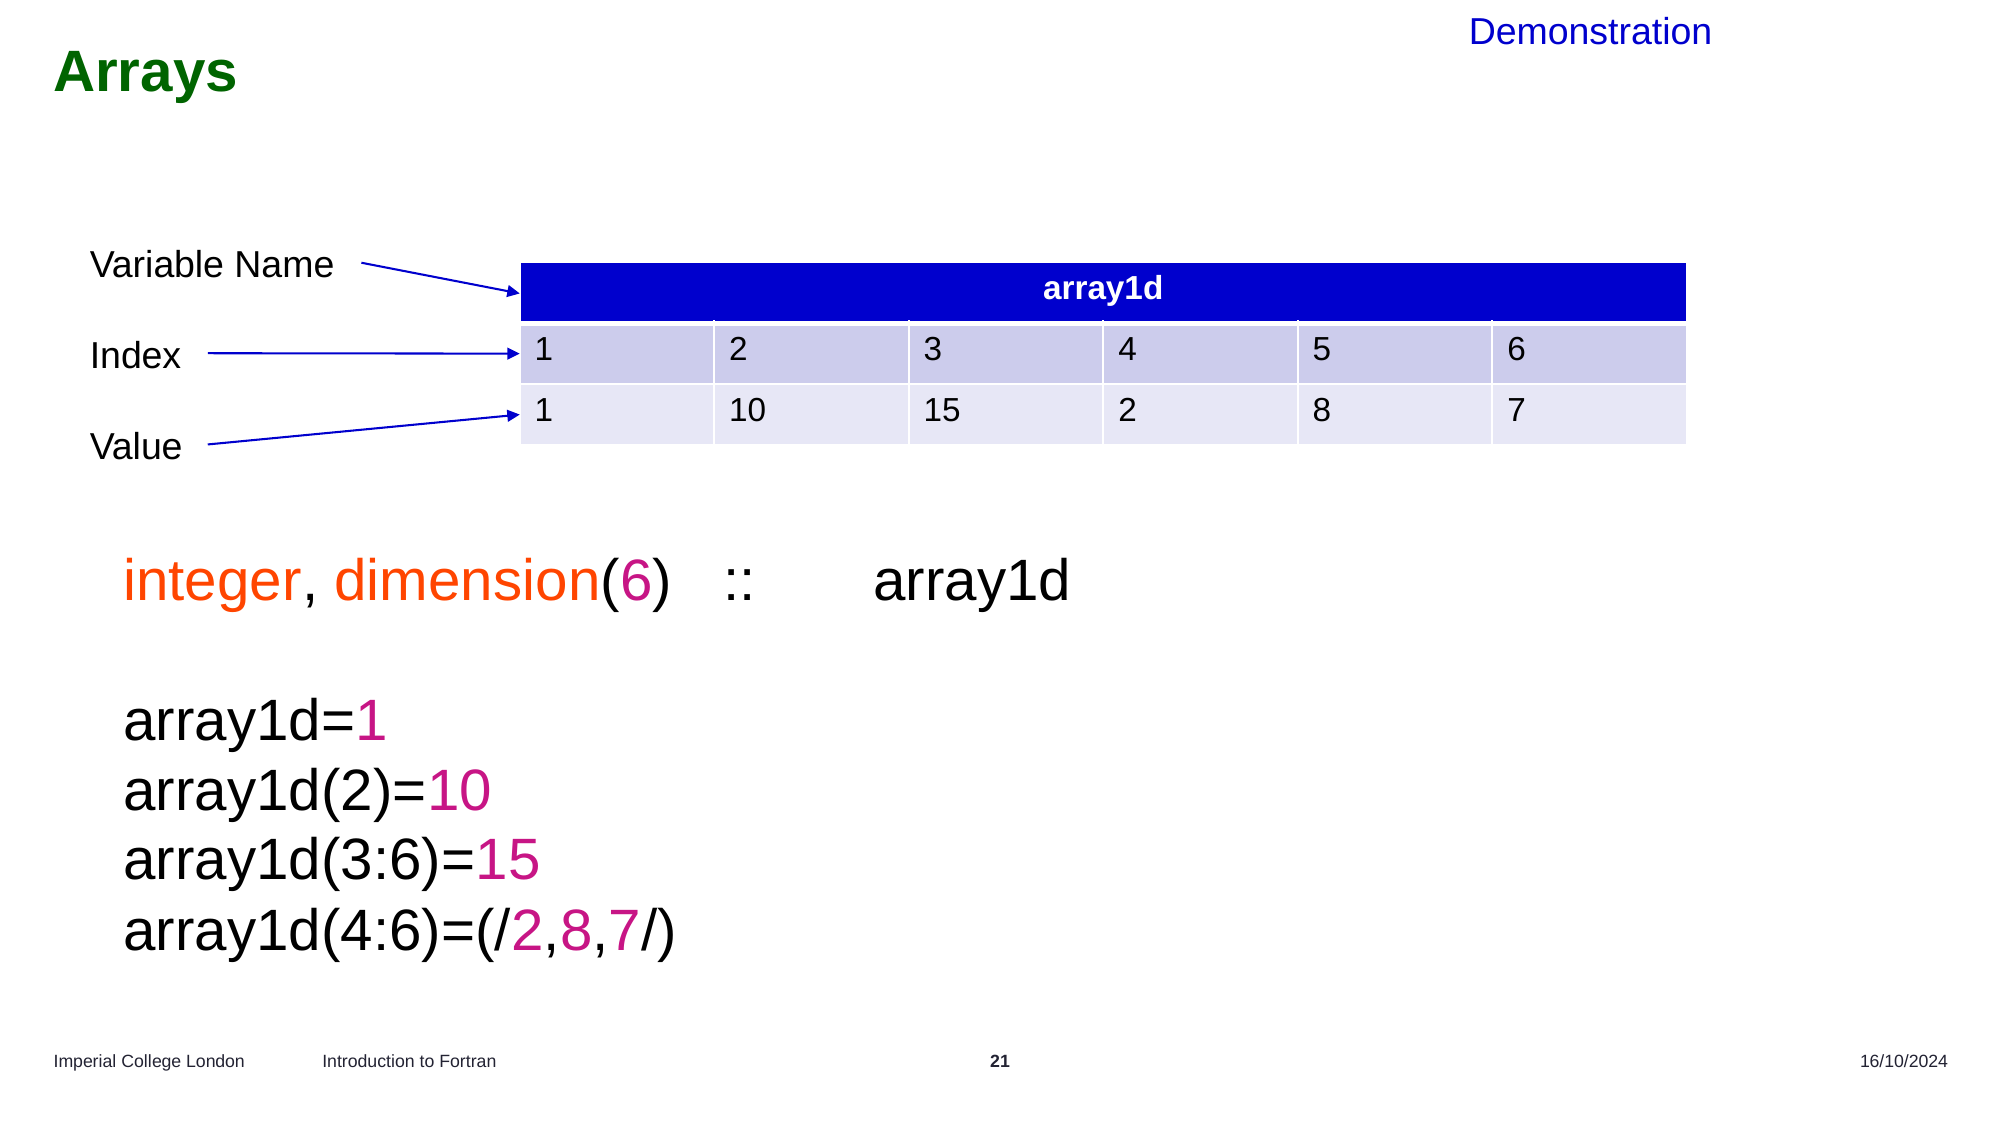

Demonstration
# Arrays
Variable Name
| array1d |  |  |  |  |  |
| --- | --- | --- | --- | --- | --- |
| 1 | 2 | 3 | 4 | 5 | 6 |
| 1 | 10 | 15 | 2 | 8 | 7 |
Index
Value
integer, dimension(6)	::	array1d

array1d=1
array1d(2)=10
array1d(3:6)=15
array1d(4:6)=(/2,8,7/)
Introduction to Fortran
21
16/10/2024